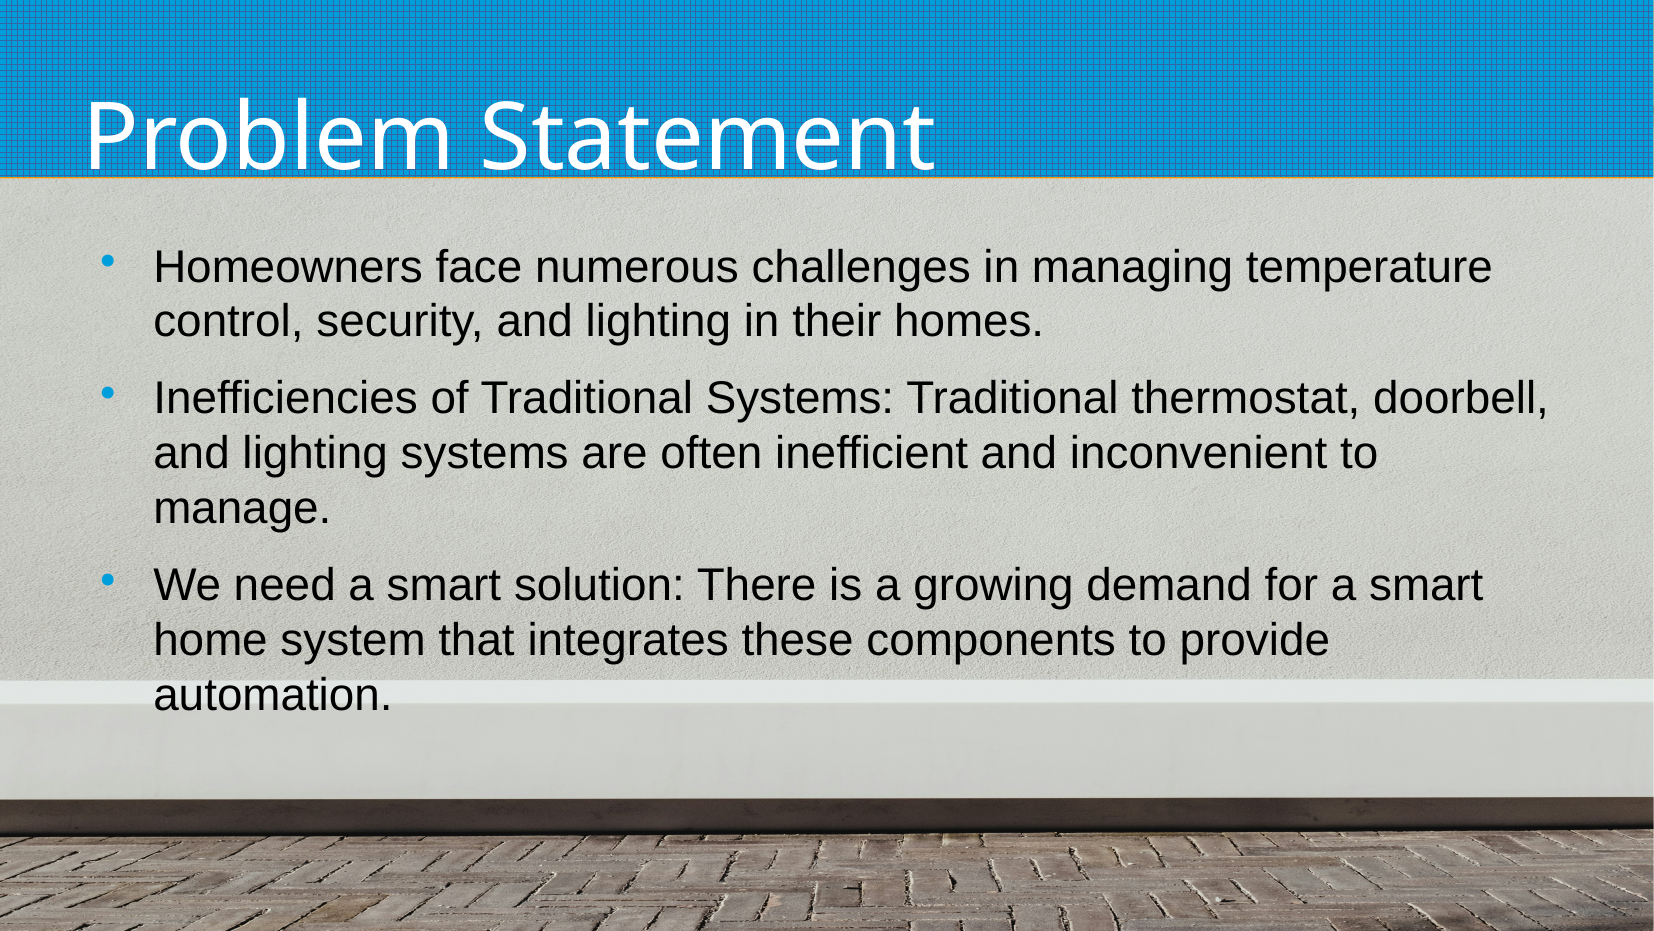

# Problem Statement
Homeowners face numerous challenges in managing temperature control, security, and lighting in their homes.
Inefficiencies of Traditional Systems: Traditional thermostat, doorbell, and lighting systems are often inefficient and inconvenient to manage.
We need a smart solution: There is a growing demand for a smart home system that integrates these components to provide automation.